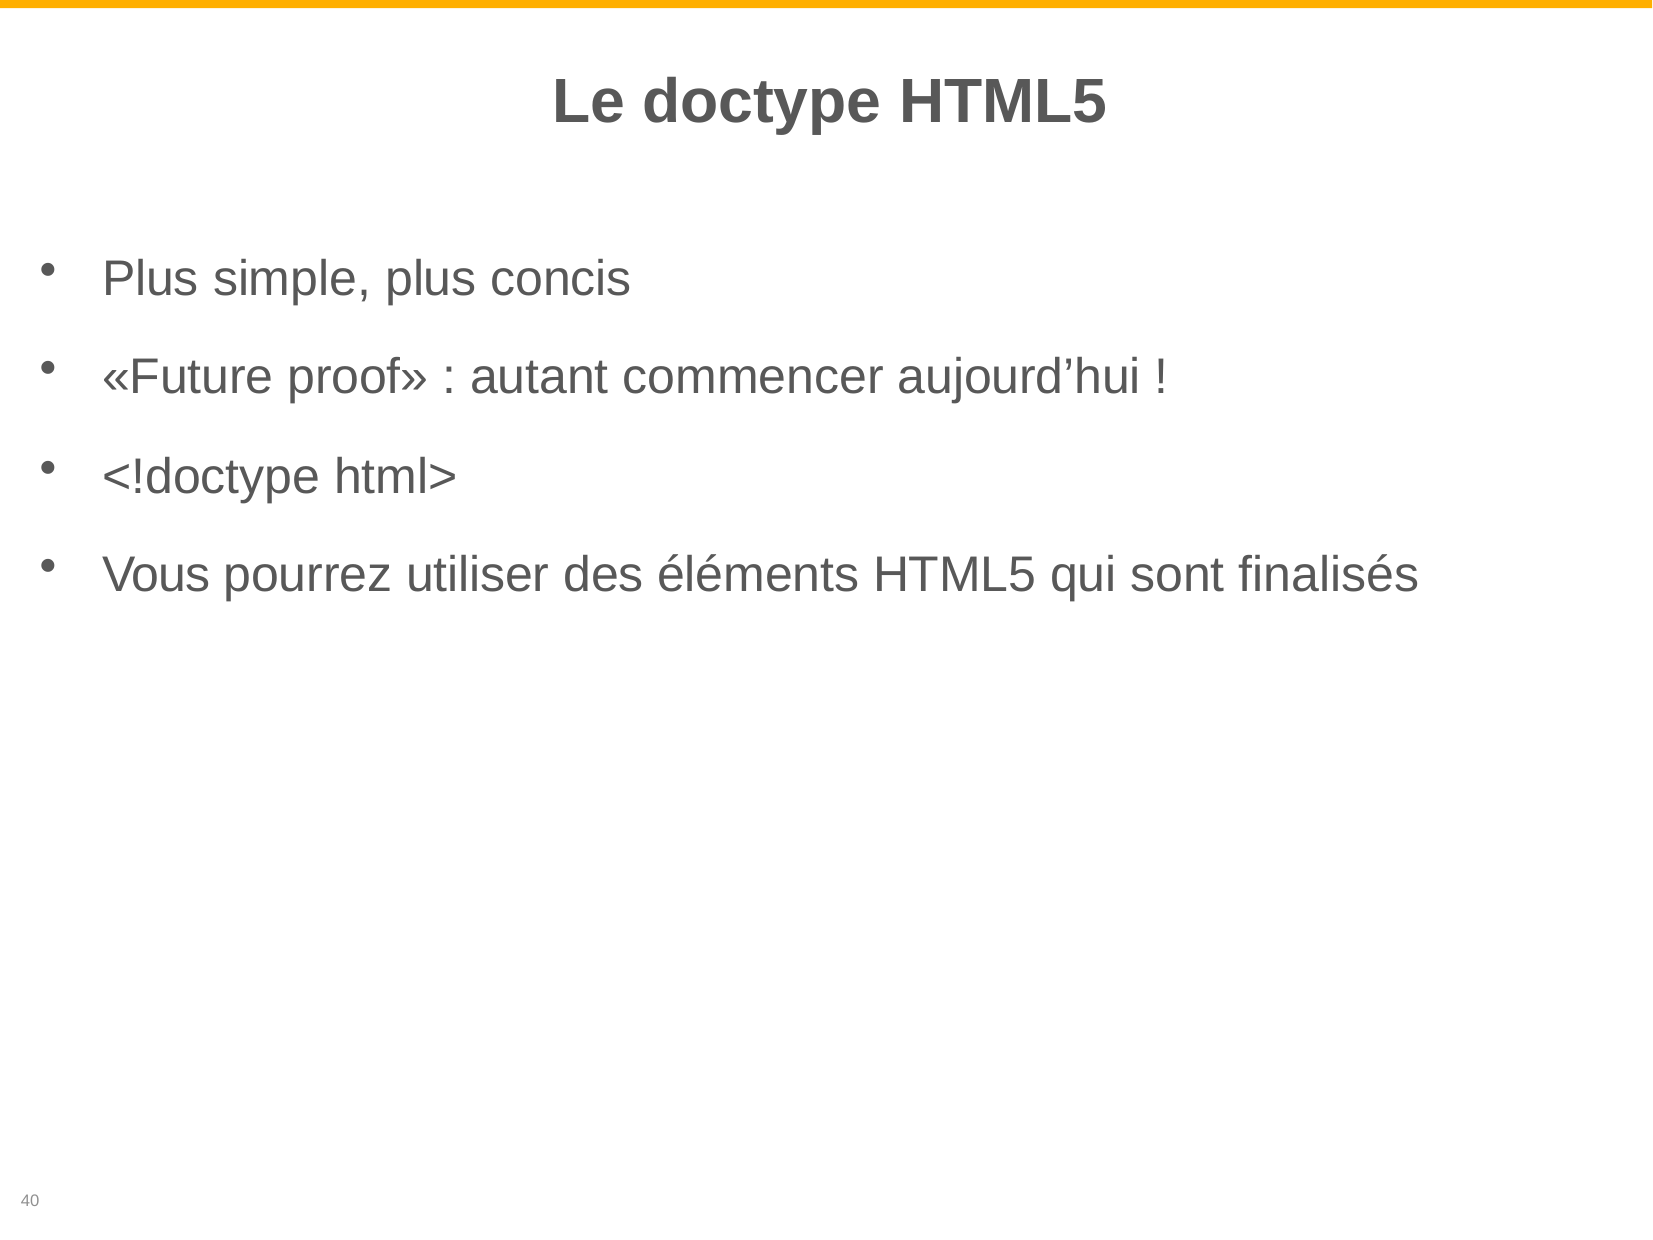

# Le doctype HTML5
Plus simple, plus concis
«Future proof» : autant commencer aujourd’hui !
<!doctype html>
Vous pourrez utiliser des éléments HTML5 qui sont finalisés

40